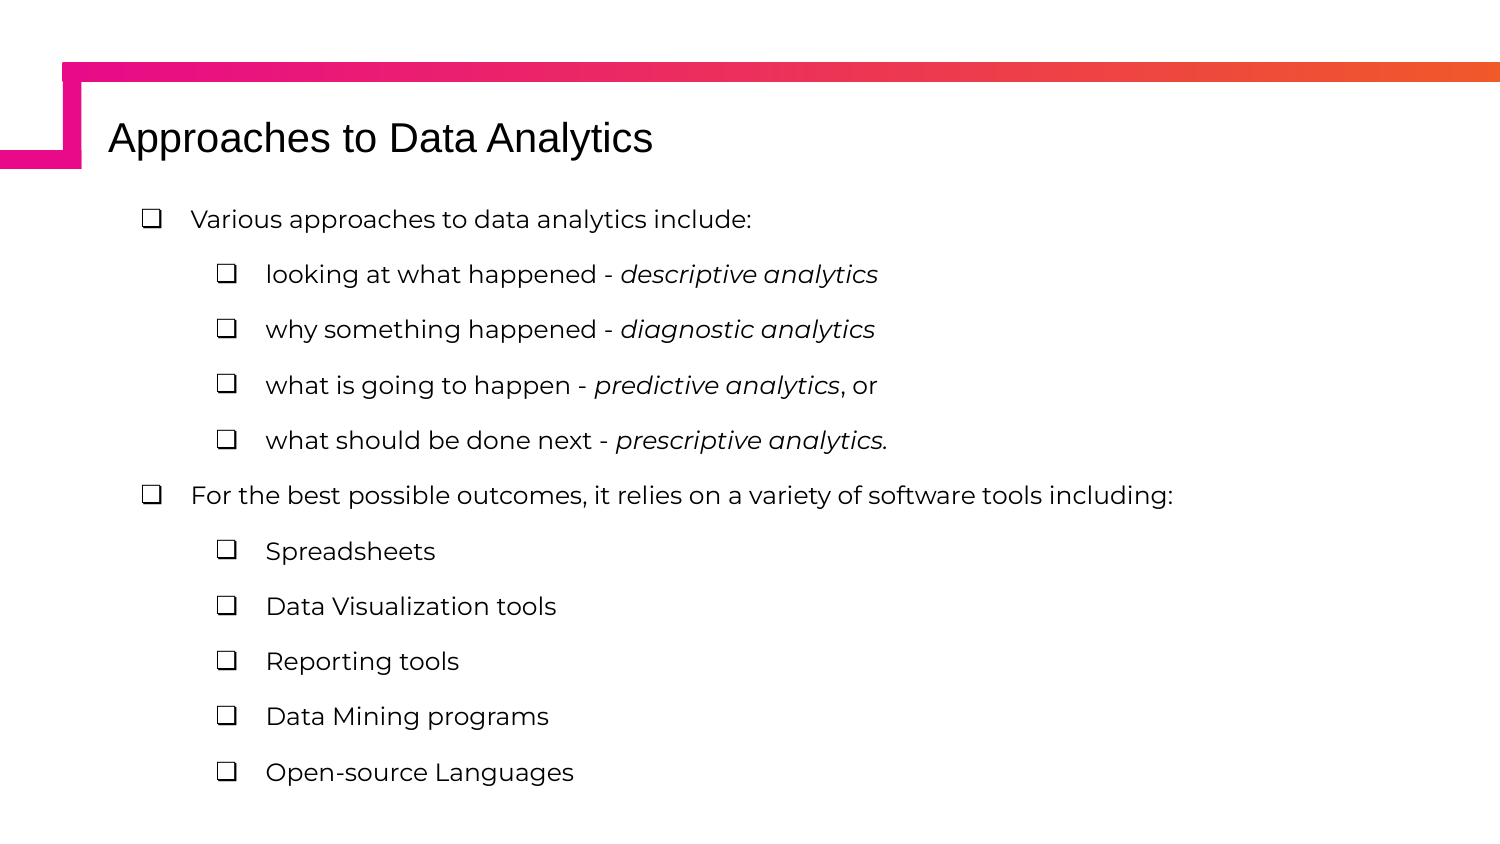

# Approaches to Data Analytics
Various approaches to data analytics include:
looking at what happened - descriptive analytics
why something happened - diagnostic analytics
what is going to happen - predictive analytics, or
what should be done next - prescriptive analytics.
For the best possible outcomes, it relies on a variety of software tools including:
Spreadsheets
Data Visualization tools
Reporting tools
Data Mining programs
Open-source Languages